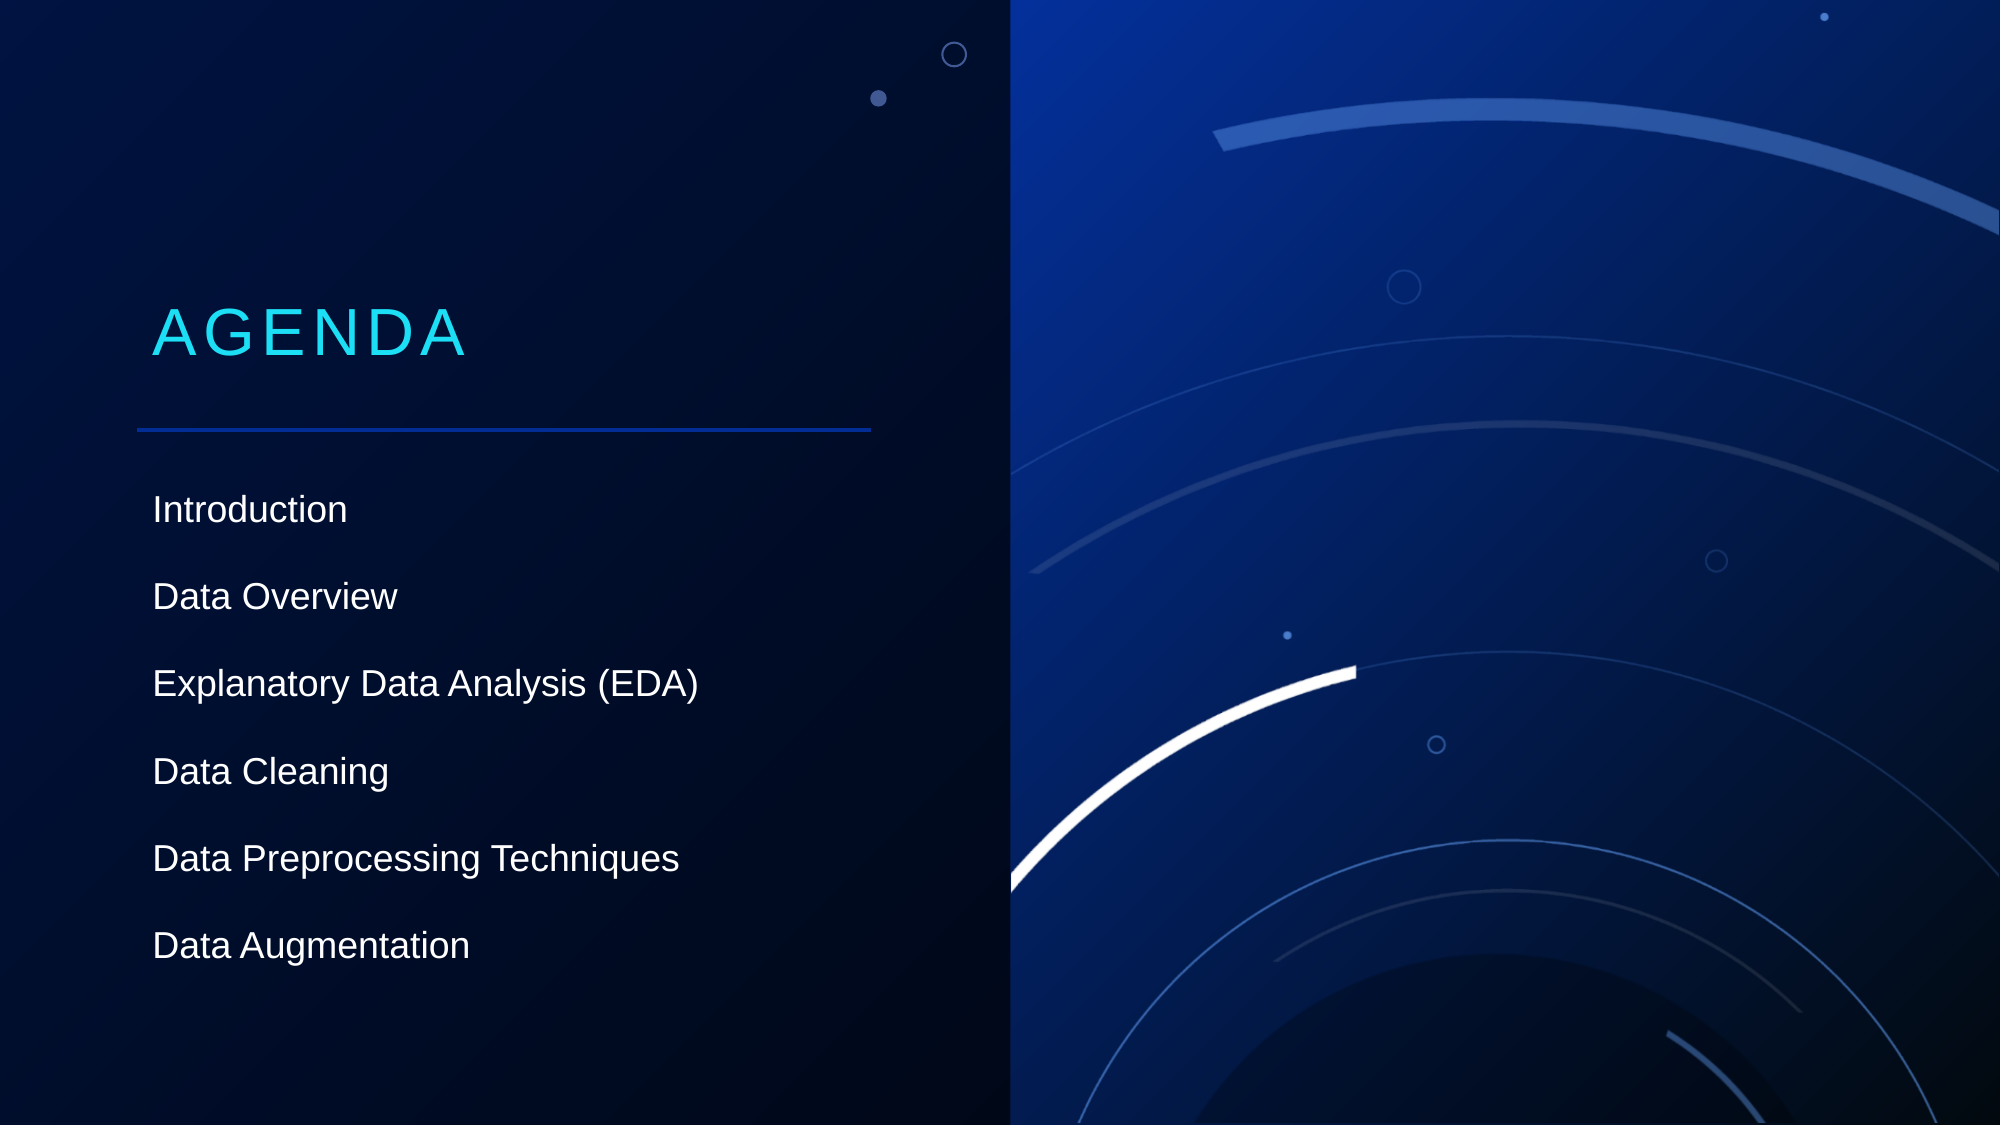

# Agenda
Introduction
Data Overview
Explanatory Data Analysis (EDA)
Data Cleaning
Data Preprocessing Techniques
Data Augmentation